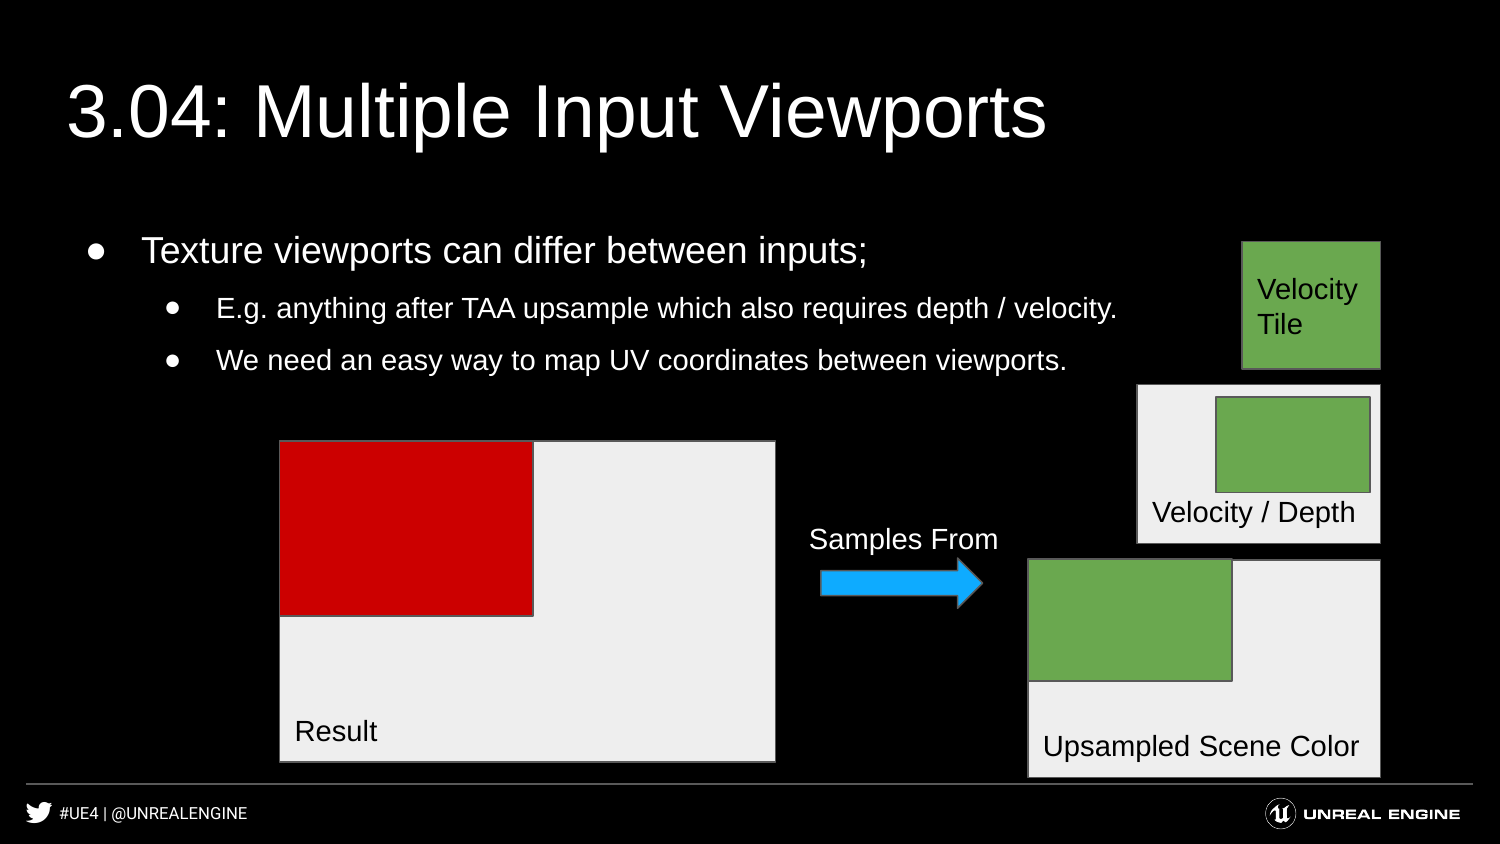

# 3.04: Multiple Input Viewports
Texture viewports can differ between inputs;
E.g. anything after TAA upsample which also requires depth / velocity.
We need an easy way to map UV coordinates between viewports.
Velocity Tile
Velocity / Depth

Result

Samples From

Upsampled Scene Color